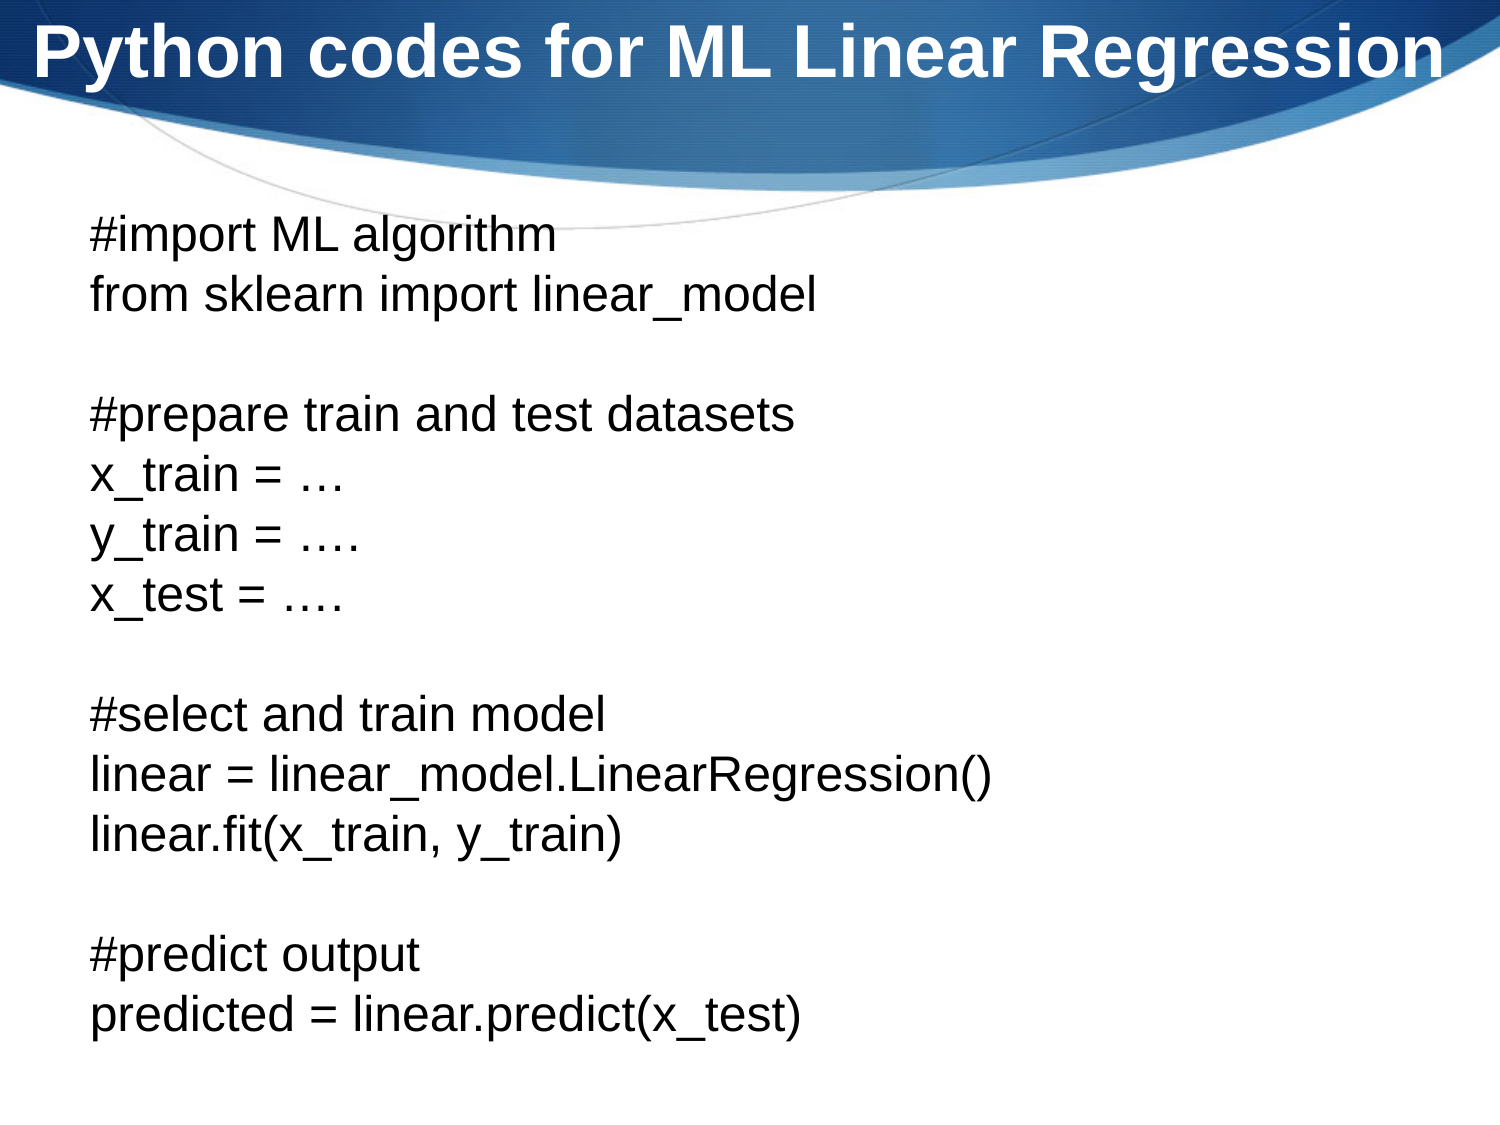

Python codes for ML Linear Regression
#import ML algorithm
from sklearn import linear_model

#prepare train and test datasets
x_train = …
y_train = ….
x_test = ….

#select and train model
linear = linear_model.LinearRegression()
linear.fit(x_train, y_train)

#predict output
predicted = linear.predict(x_test)